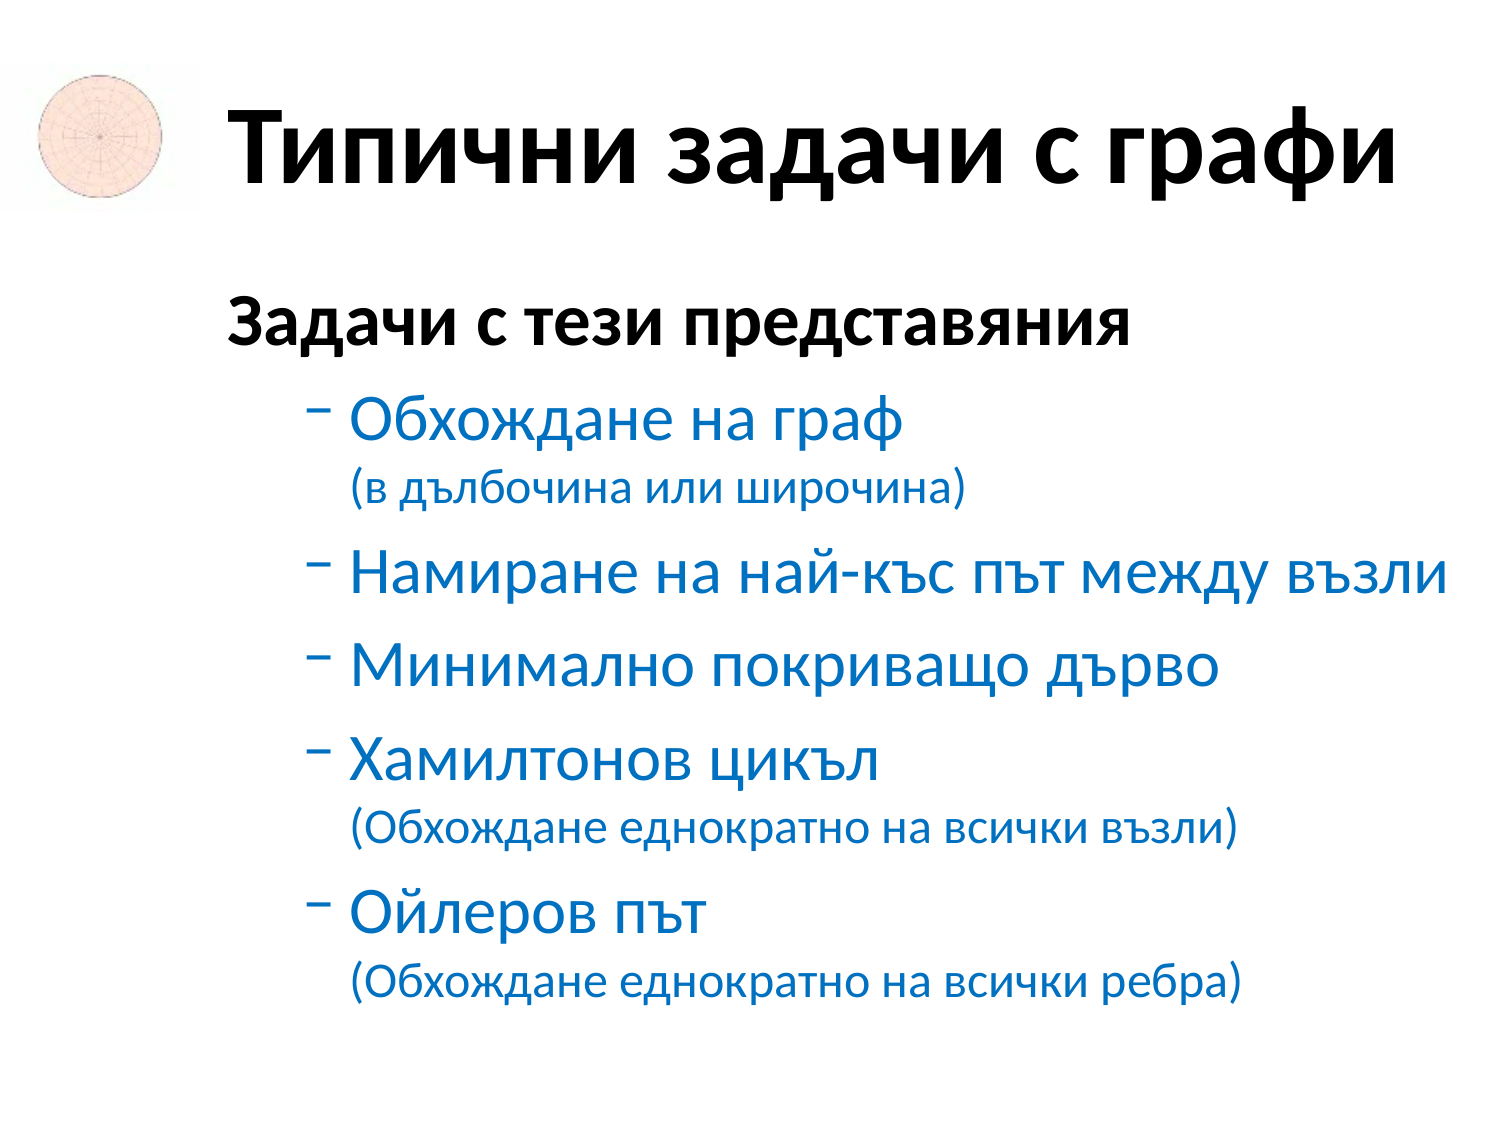

# Типични задачи с графи
Задачи с тези представяния
Обхождане на граф
(в дълбочина или широчина)
Намиране на най-къс път между възли
Минимално покриващо дърво
Хамилтонов цикъл
(Обхождане еднократно на всички възли)
Ойлеров път
(Обхождане еднократно на всички ребра)